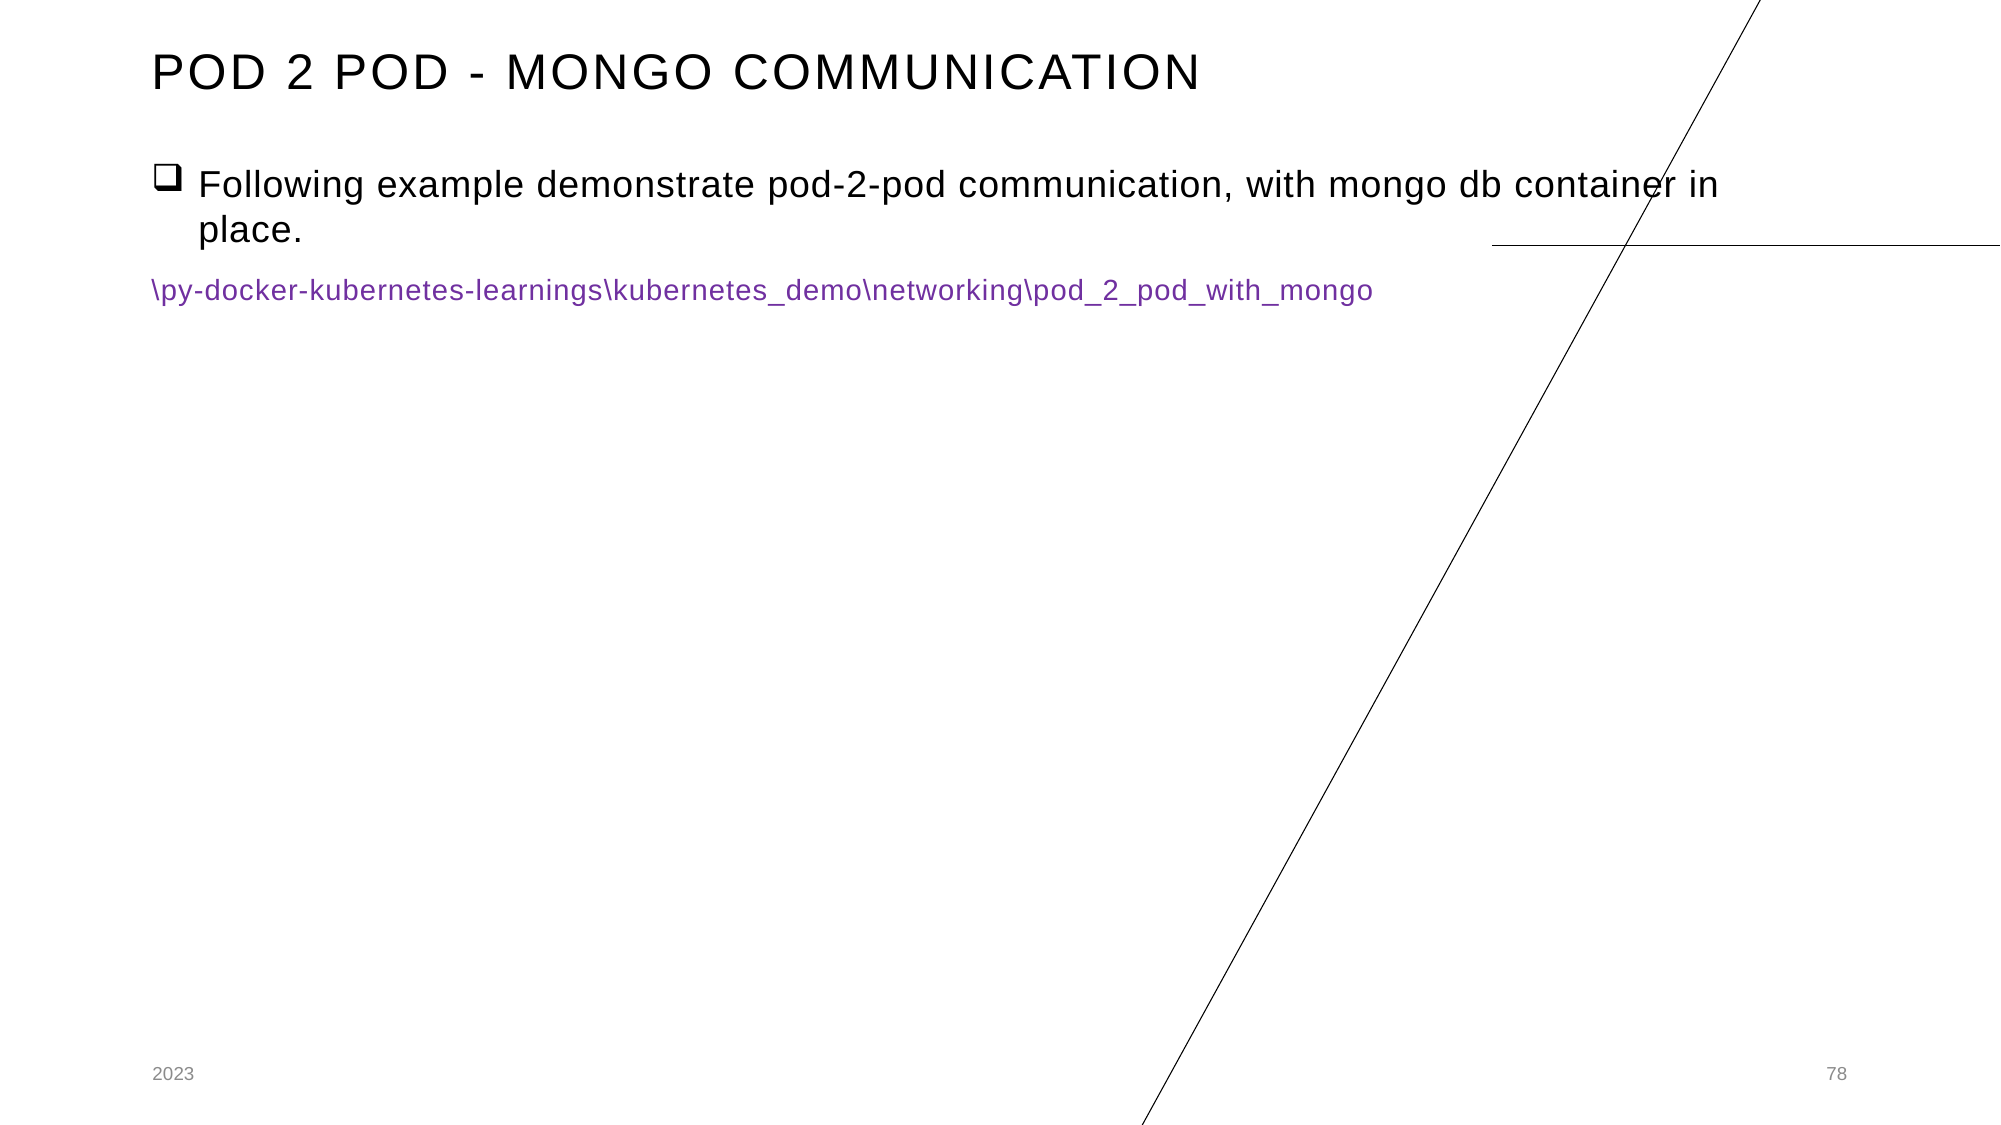

# Pod 2 POD - MONGO communication
Following example demonstrate pod-2-pod communication, with mongo db container in place.
\py-docker-kubernetes-learnings\kubernetes_demo\networking\pod_2_pod_with_mongo

2023
78